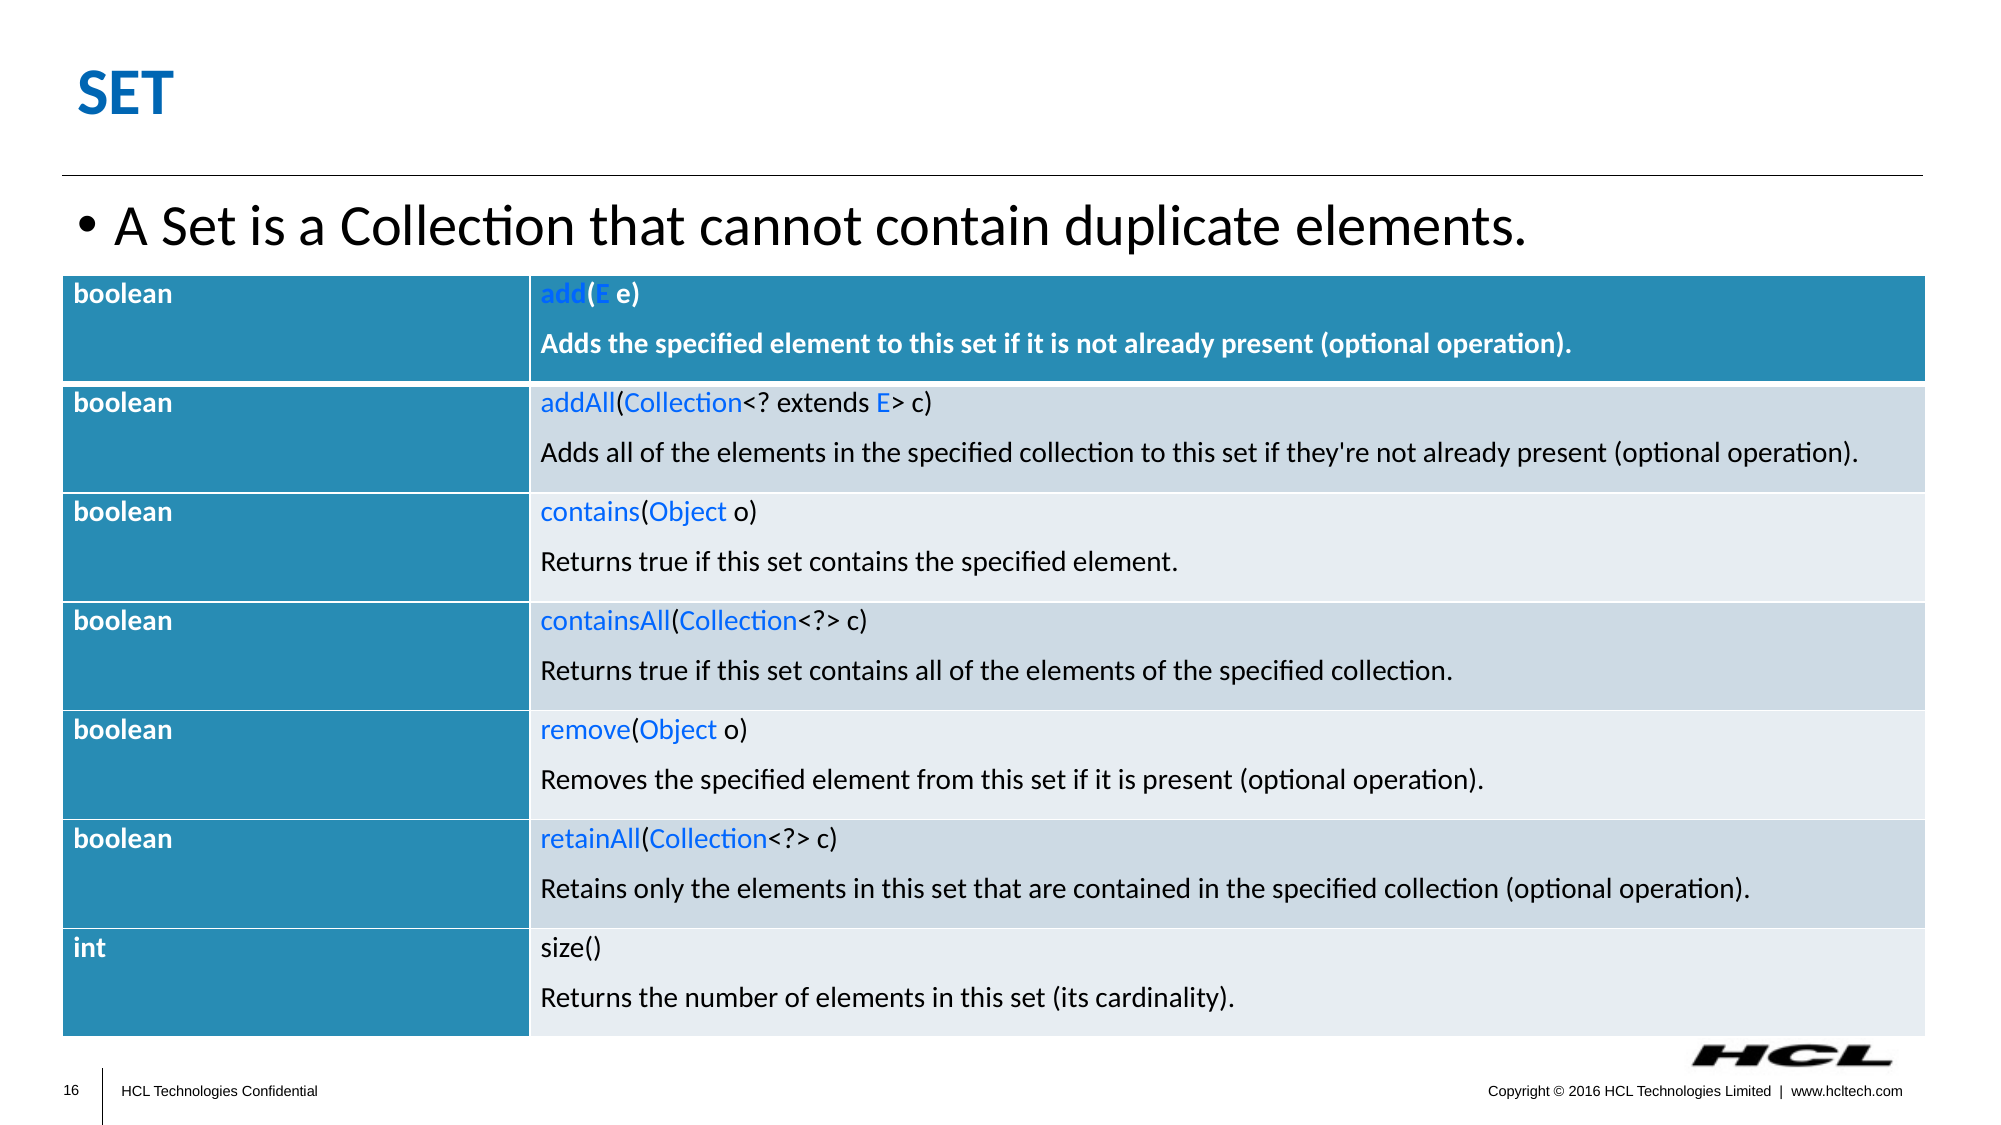

# Set
A Set is a Collection that cannot contain duplicate elements.

| boolean | add(E e) Adds the specified element to this set if it is not already present (optional operation). |
| --- | --- |
| boolean | addAll(Collection<? extends E> c) Adds all of the elements in the specified collection to this set if they're not already present (optional operation). |
| boolean | contains(Object o) Returns true if this set contains the specified element. |
| boolean | containsAll(Collection<?> c) Returns true if this set contains all of the elements of the specified collection. |
| boolean | remove(Object o) Removes the specified element from this set if it is present (optional operation). |
| boolean | retainAll(Collection<?> c) Retains only the elements in this set that are contained in the specified collection (optional operation). |
| int | size() Returns the number of elements in this set (its cardinality). |